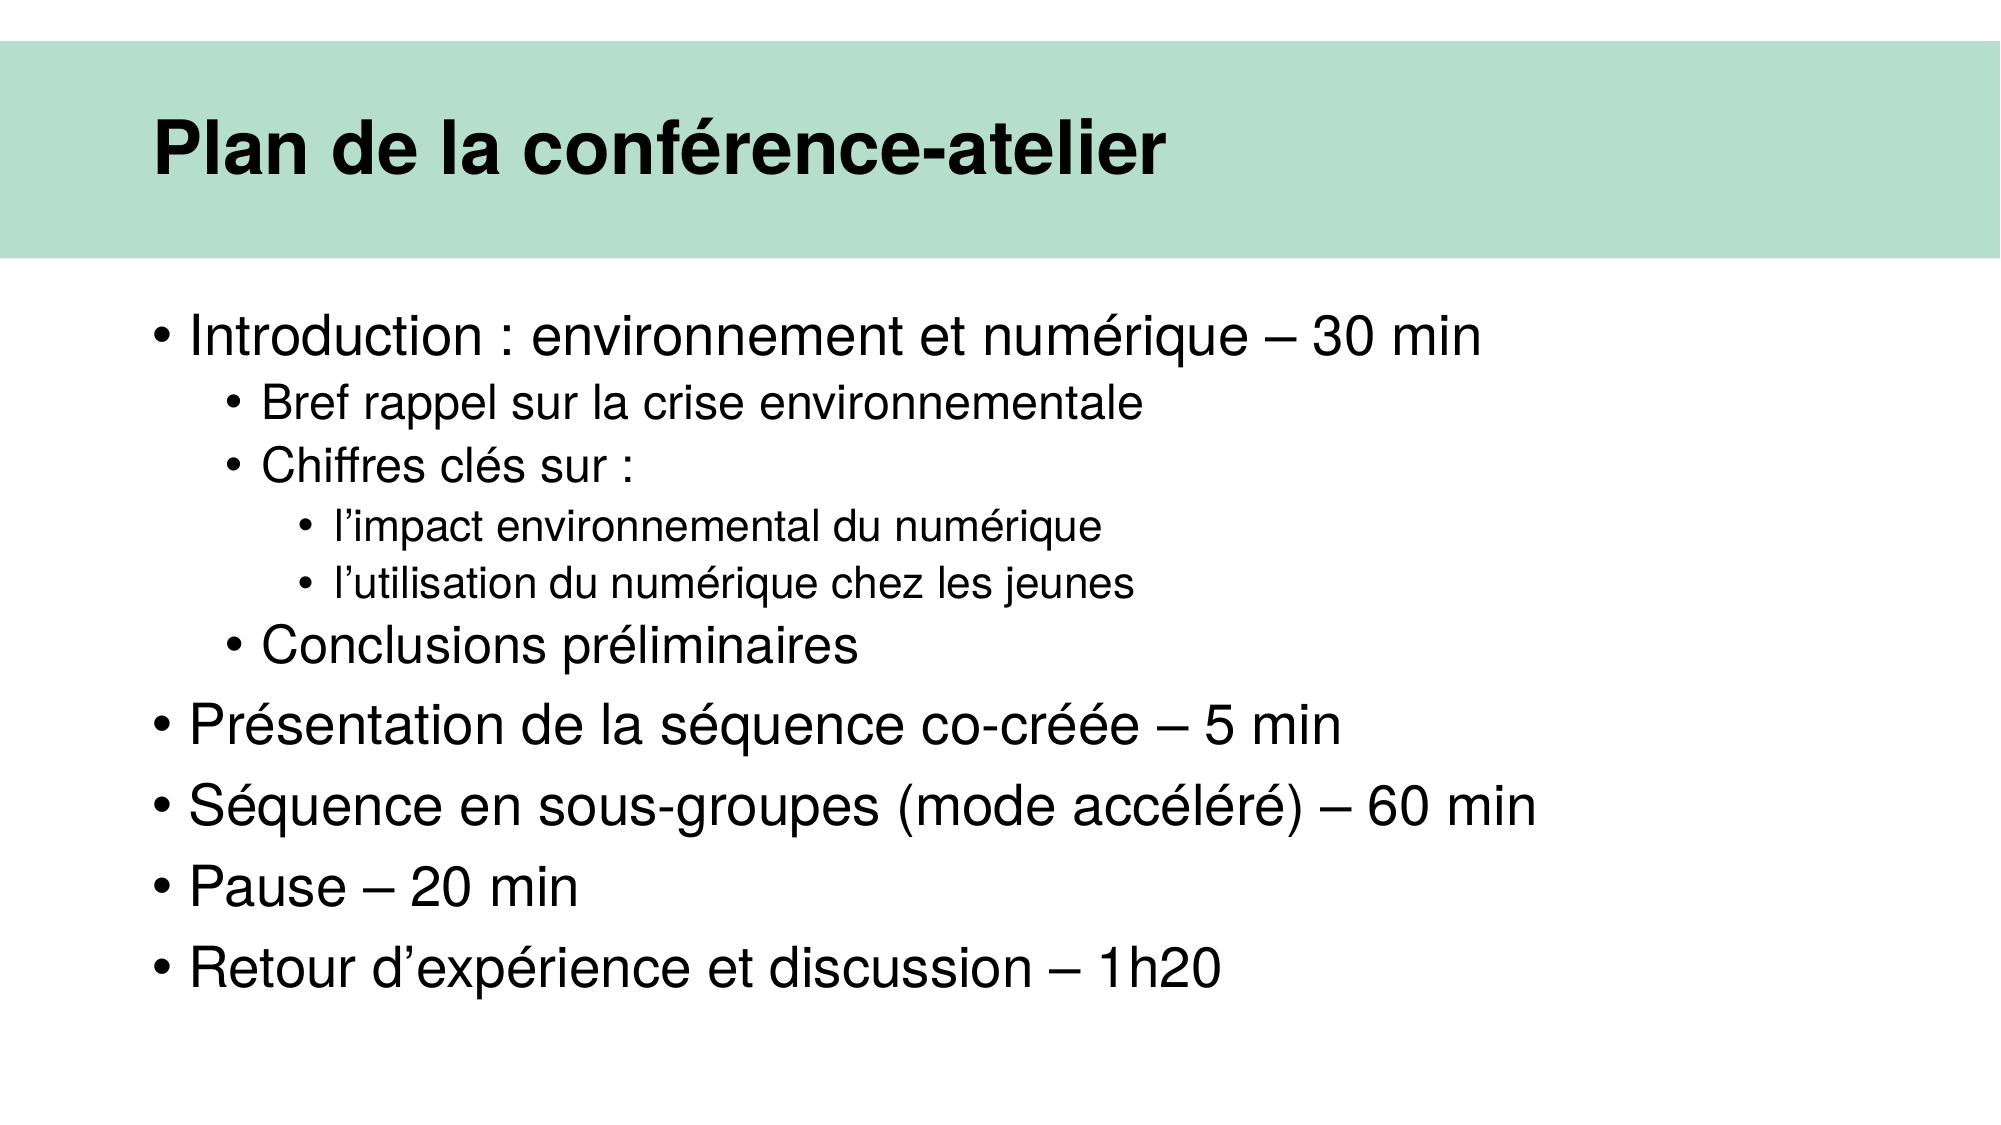

# Plan de la conférence-atelier
Introduction : environnement et numérique – 30 min
Bref rappel sur la crise environnementale
Chiffres clés sur :
l’impact environnemental du numérique
l’utilisation du numérique chez les jeunes
Conclusions préliminaires
Présentation de la séquence co-créée – 5 min
Séquence en sous-groupes (mode accéléré) – 60 min
Pause – 20 min
Retour d’expérience et discussion – 1h20